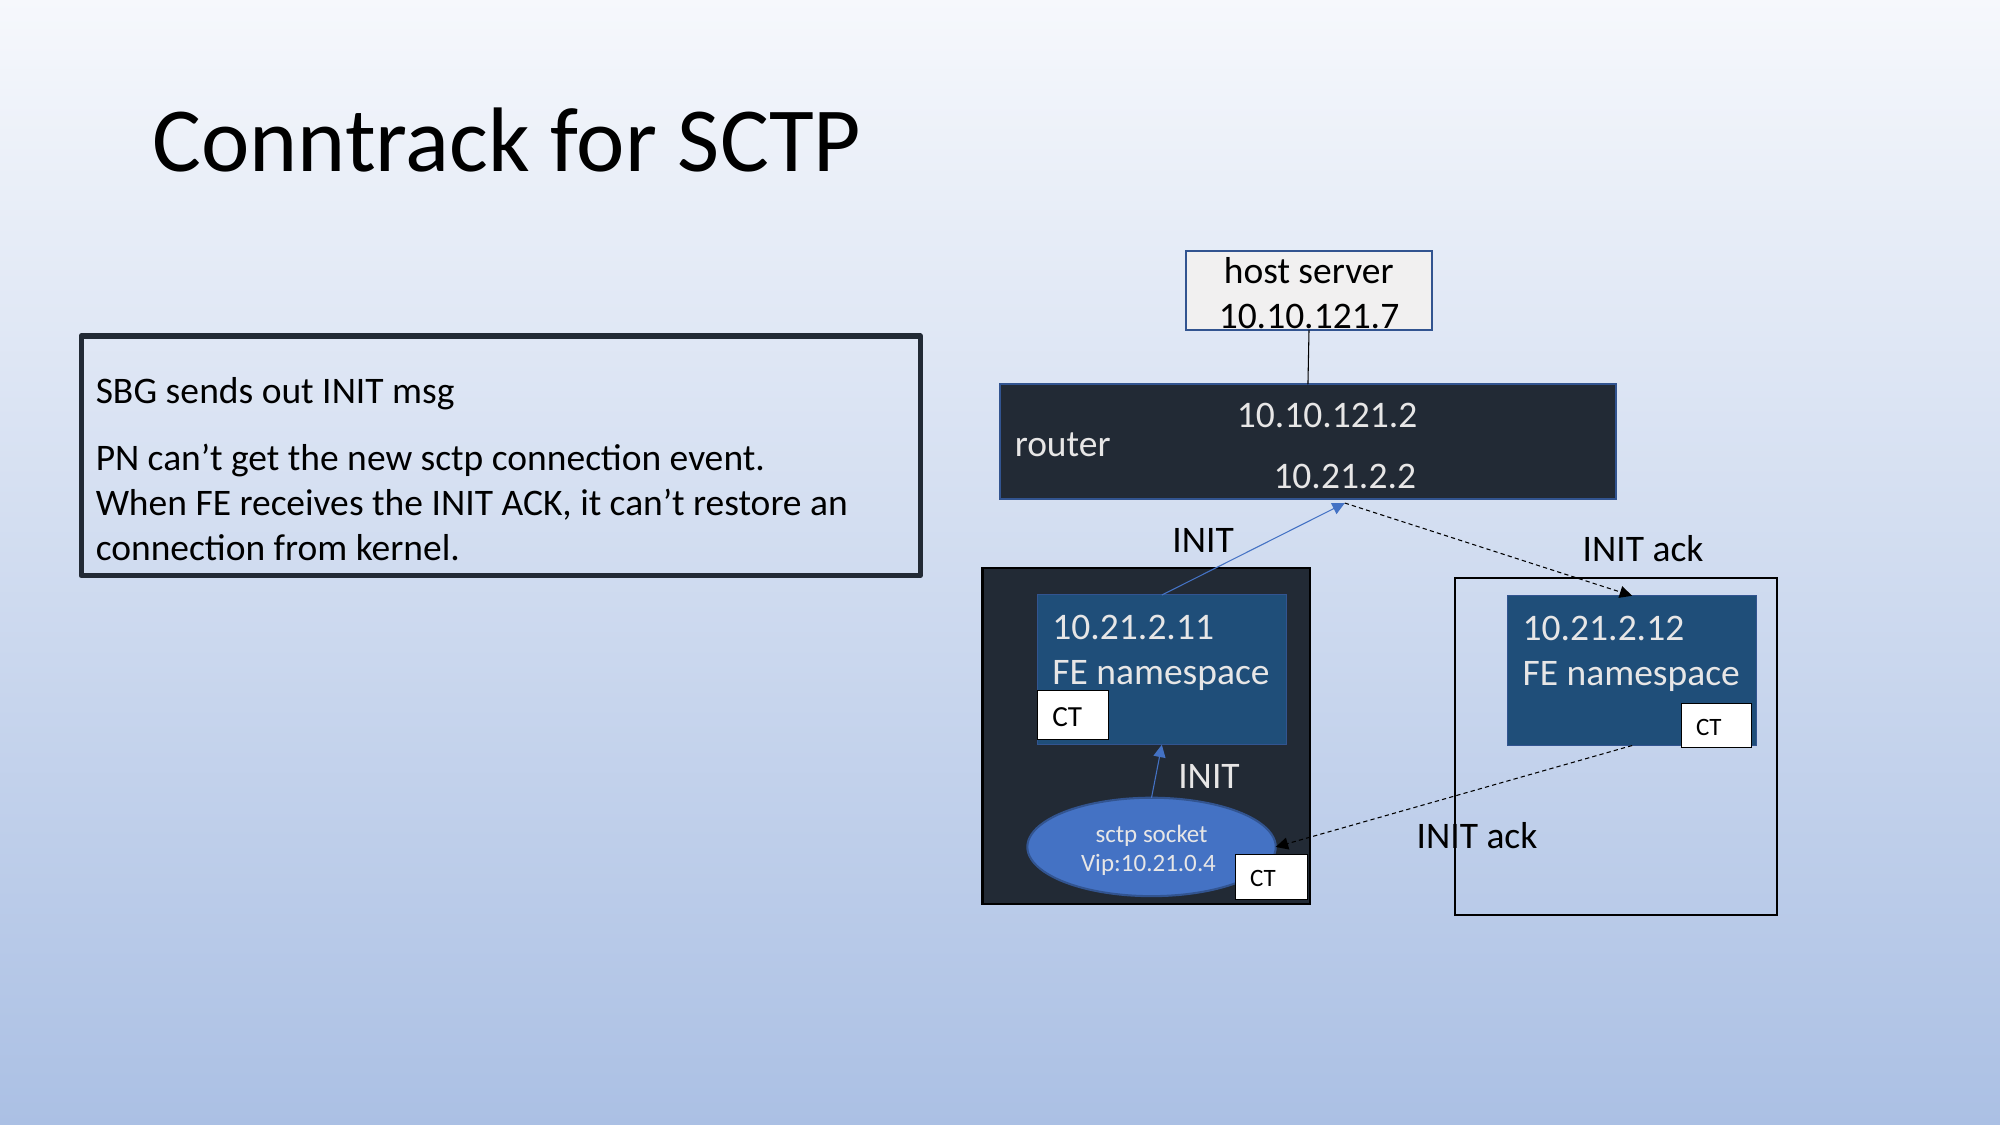

Conntrack for SCTP
host server
10.10.121.7
SBG sends out INIT msg
PN can’t get the new sctp connection event.
When FE receives the INIT ACK, it can’t restore an connection from kernel.
10.10.121.2
router
10.21.2.2
INIT
INIT ack

10.21.2.11
FE namespace

10.21.2.12
FE namespace

CT
CT
INIT
sctp socket
Vip:10.21.0.4
INIT ack
CT